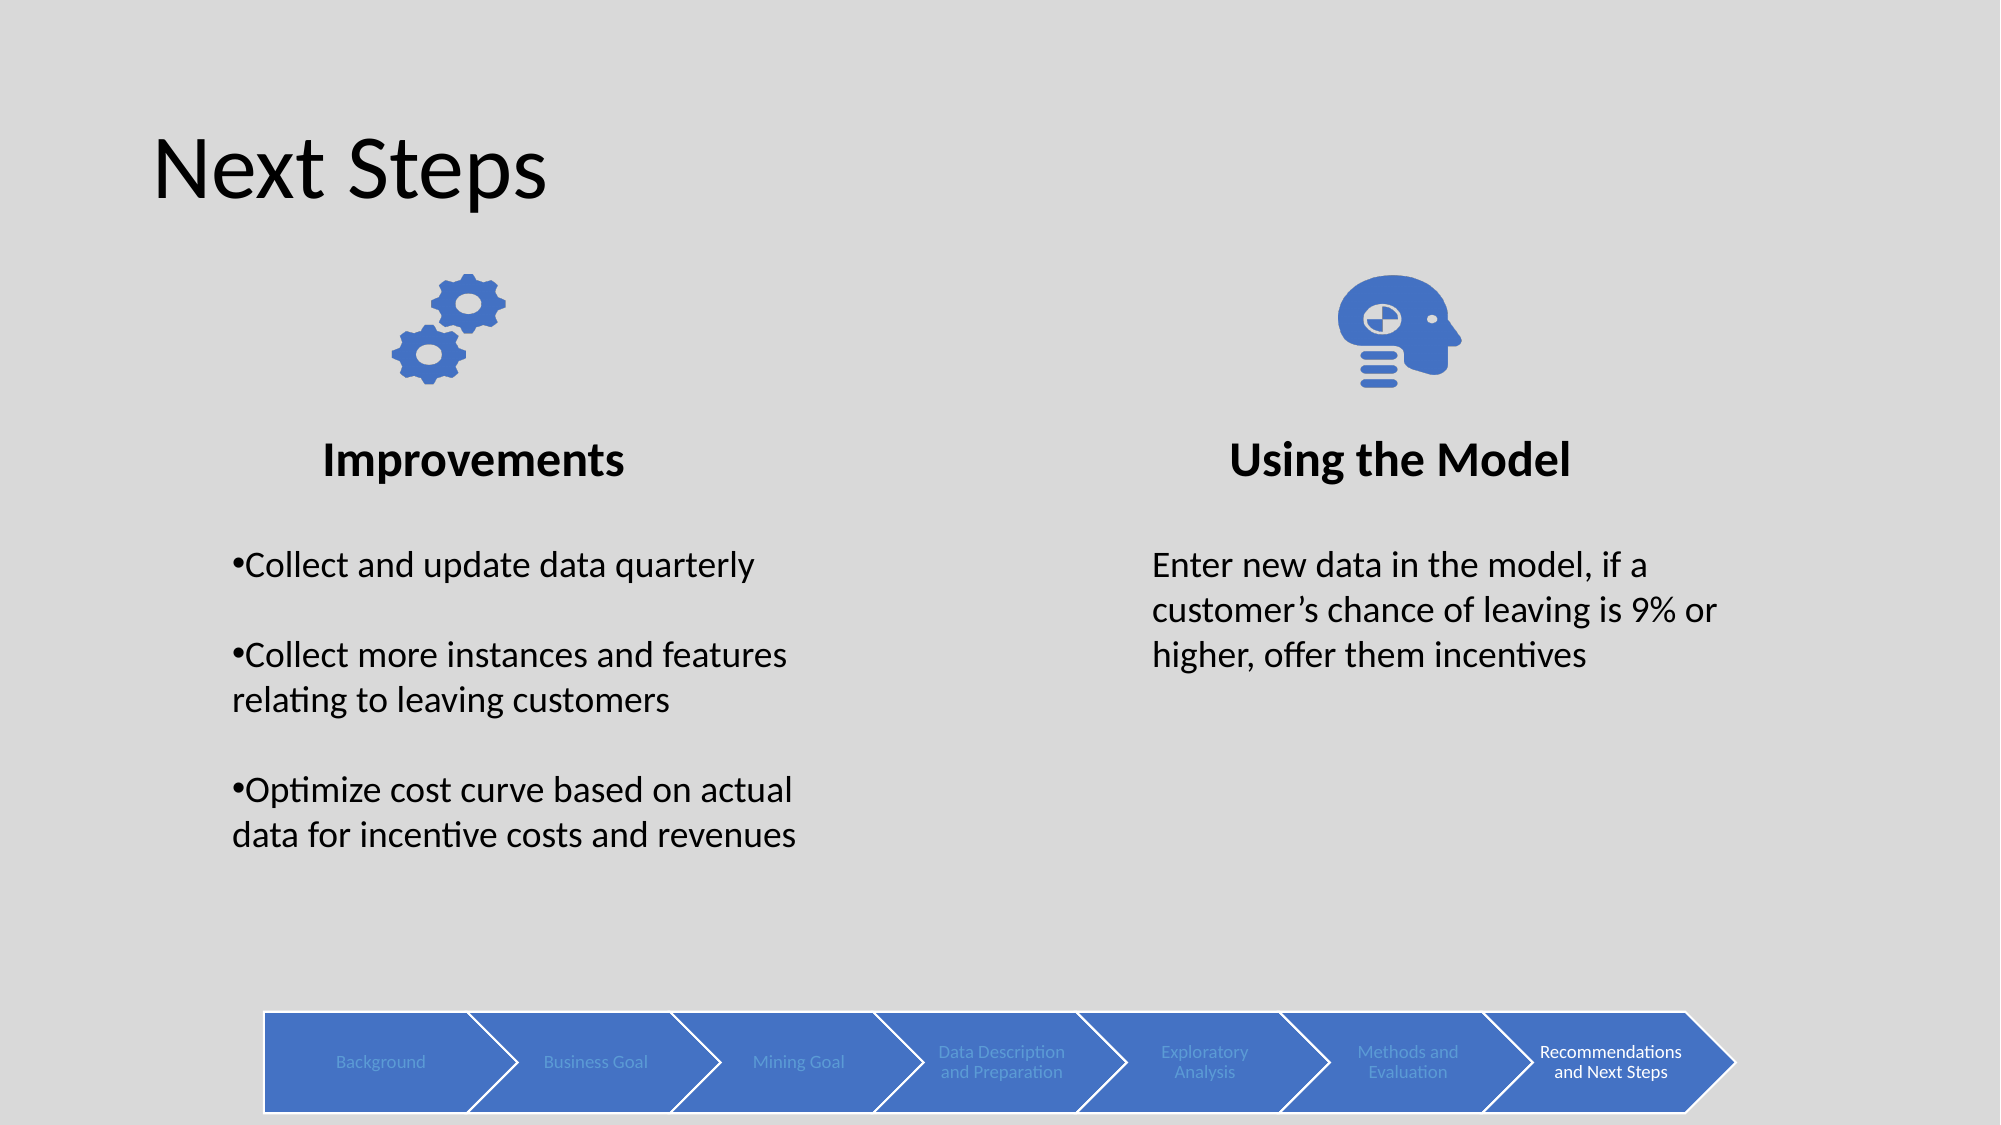

# Next Steps

Improvements
Collect and update data quarterly

Collect more instances and features relating to leaving customers

Optimize cost curve based on actual data for incentive costs and revenues

Using the Model
Enter new data in the model, if a customer’s chance of leaving is 9% or higher, offer them incentives
Background
Business Goal
Mining Goal
Data Description and Preparation
Exploratory Analysis
Methods and Evaluation
Recommendations and Next Steps